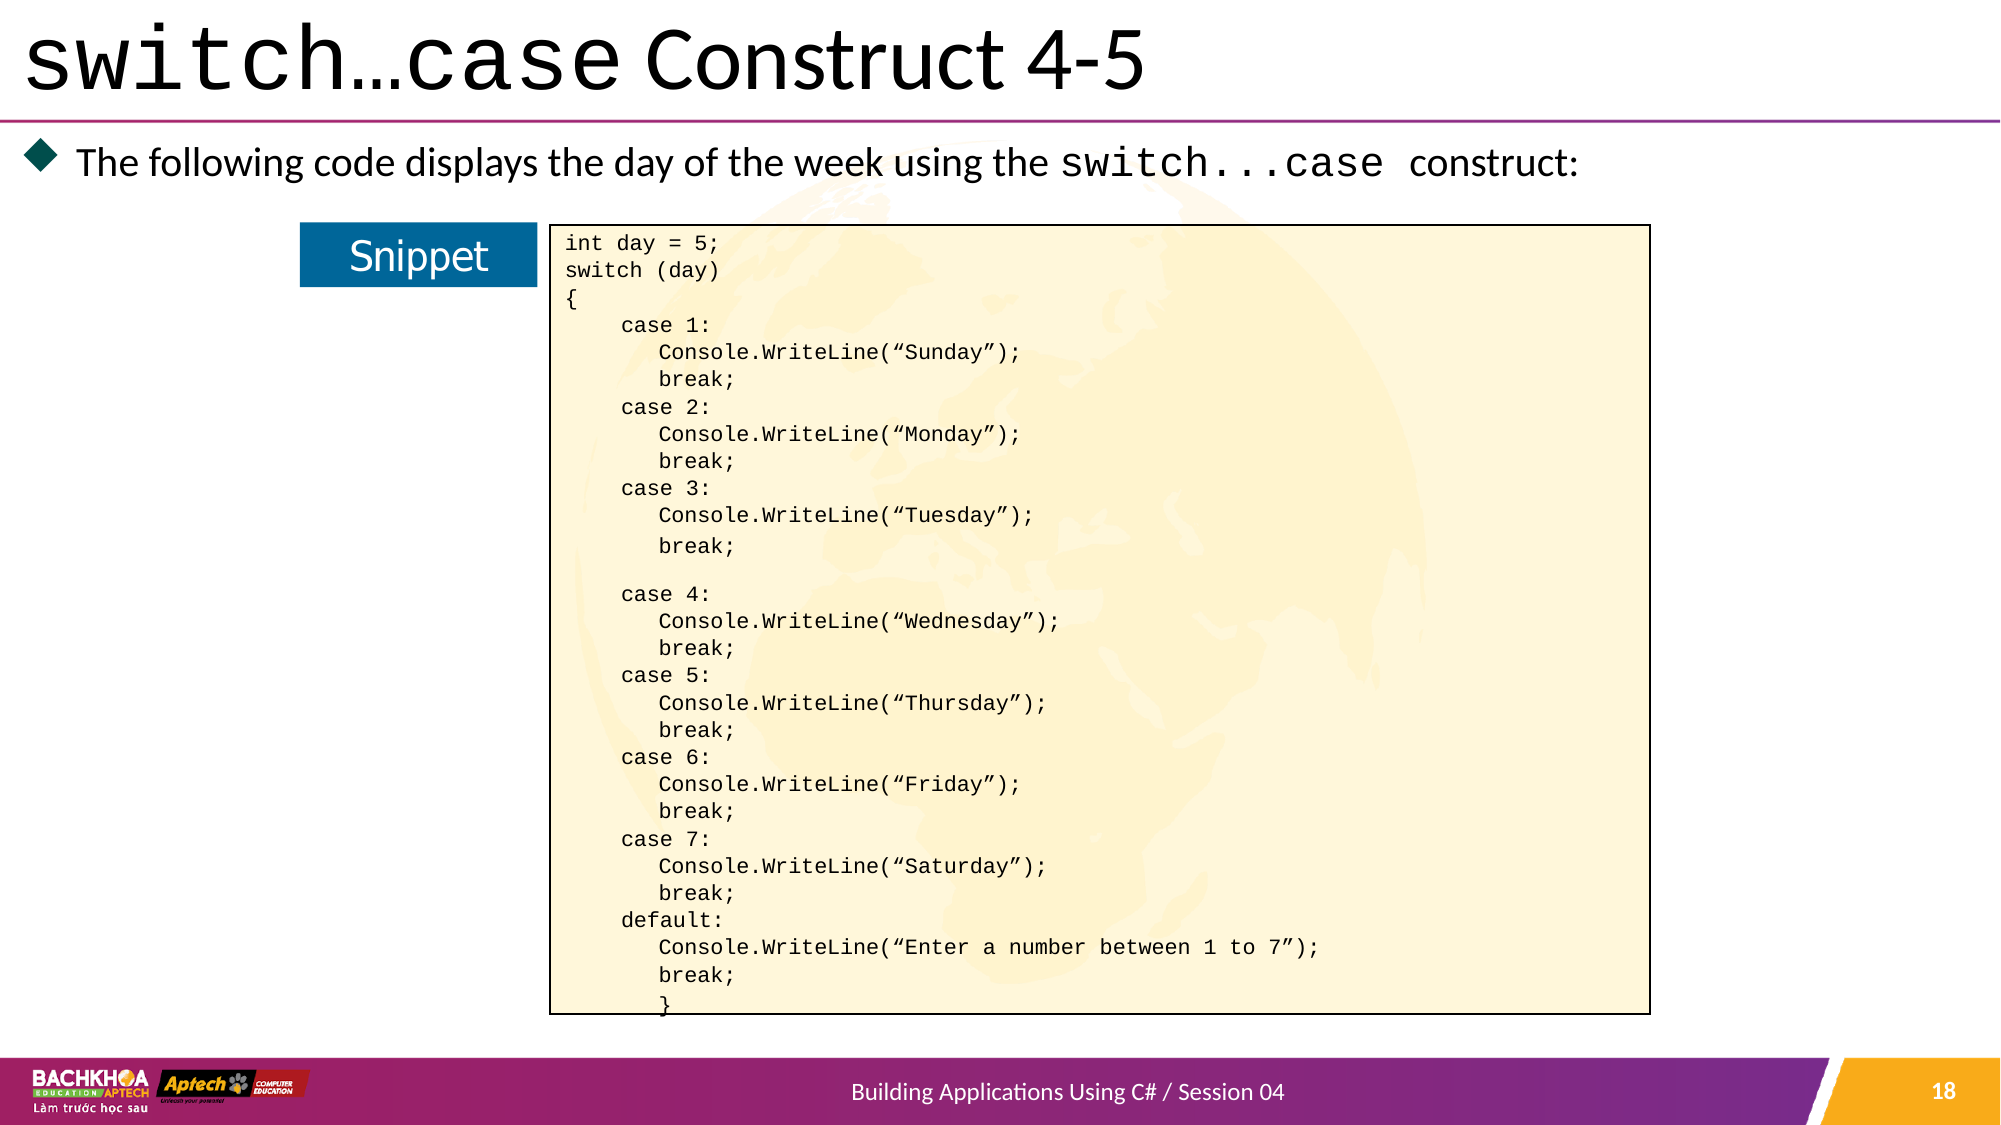

# switch…case Construct 4-5

The following code displays the day of the week using the switch...case construct:
Snippet
int day = 5;
switch (day)
{
case 1:
Console.WriteLine(“Sunday”);
break;
case 2:
Console.WriteLine(“Monday”);
break;
case 3:
Console.WriteLine(“Tuesday”);
break;
case 4:
Console.WriteLine(“Wednesday”);
break;
case 5:
Console.WriteLine(“Thursday”);
break;
case 6:
Console.WriteLine(“Friday”);
break;
case 7:
Console.WriteLine(“Saturday”);
break;
default:
Console.WriteLine(“Enter a number between 1 to 7”);
break;
}

18
Building Applications Using C# / Session 04